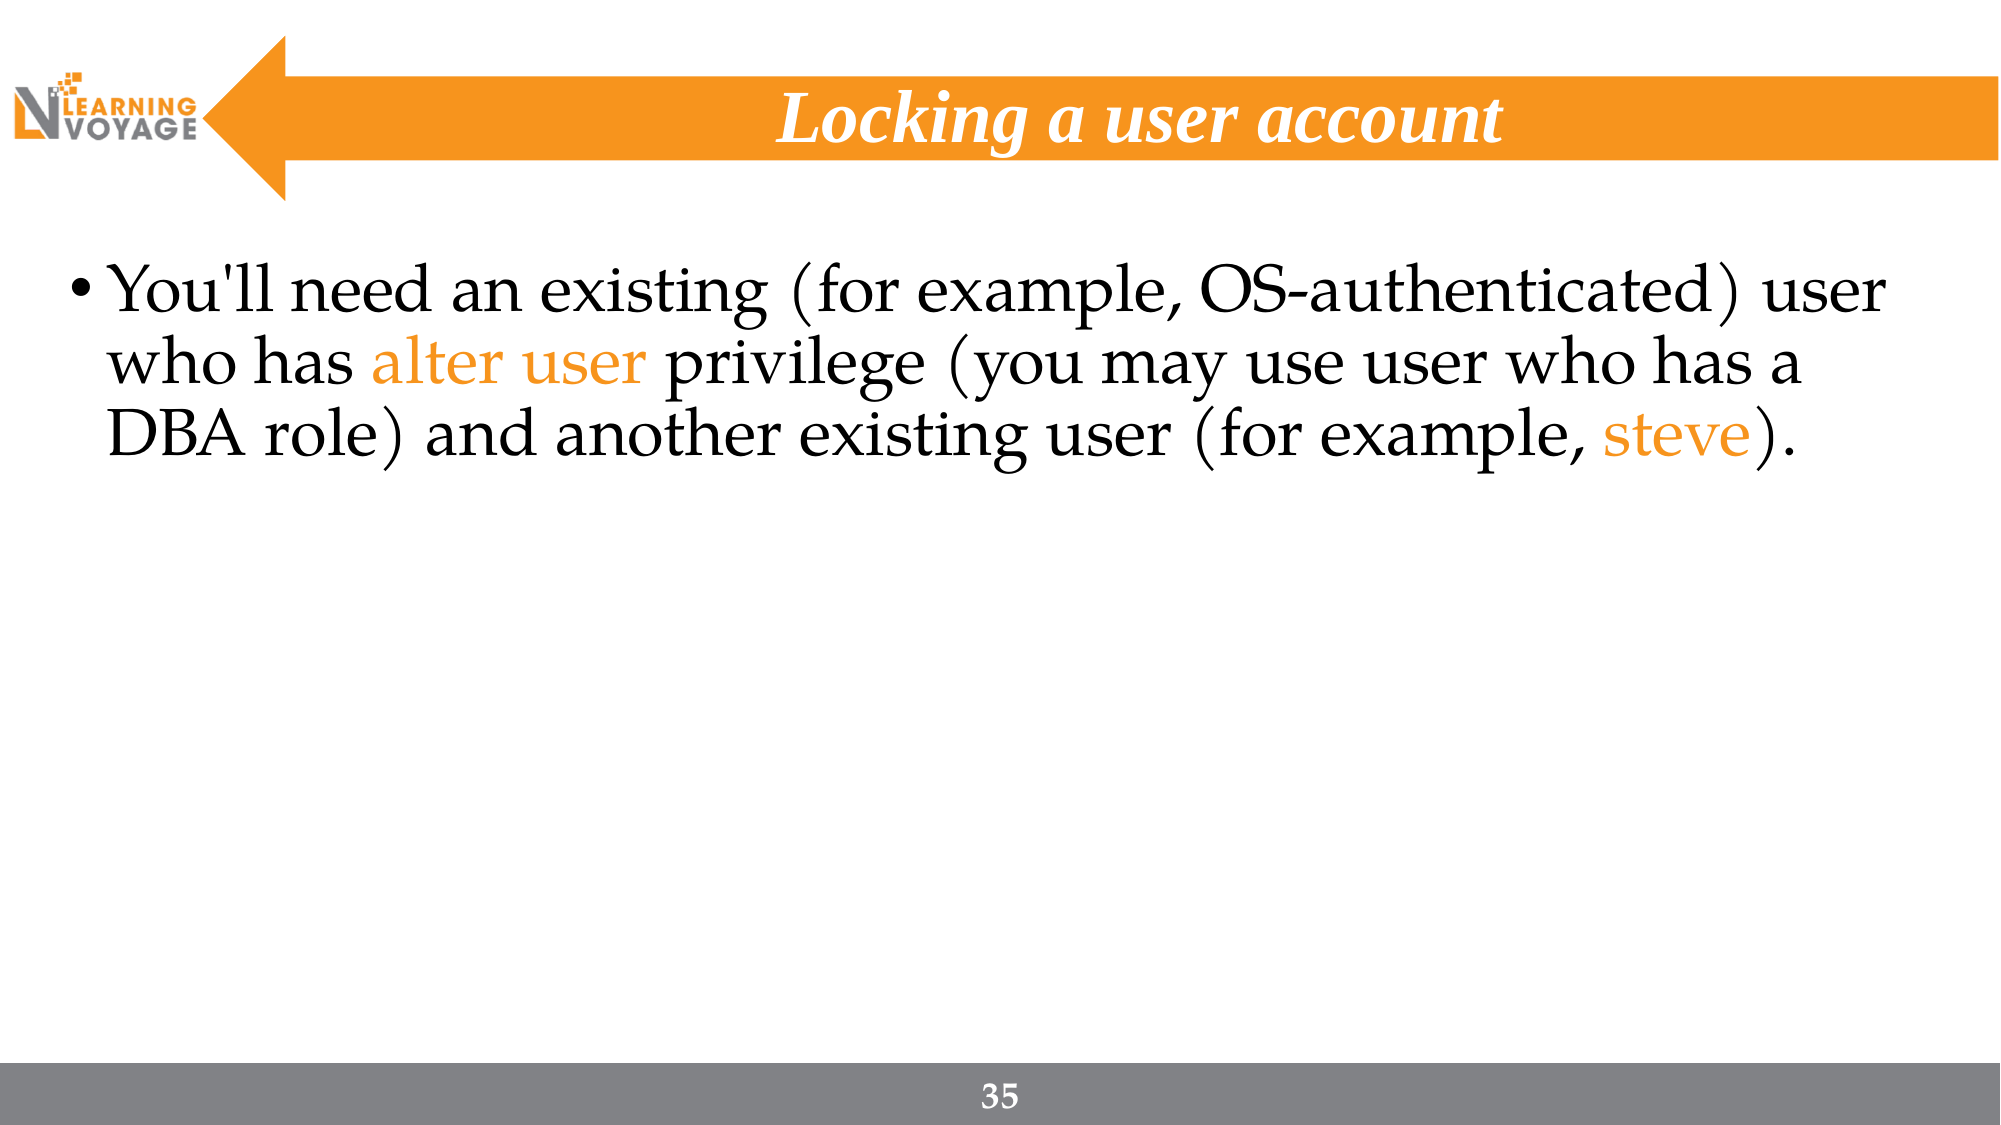

# Locking a user account
You'll need an existing (for example, OS-authenticated) user who has alter user privilege (you may use user who has a DBA role) and another existing user (for example, steve).
35